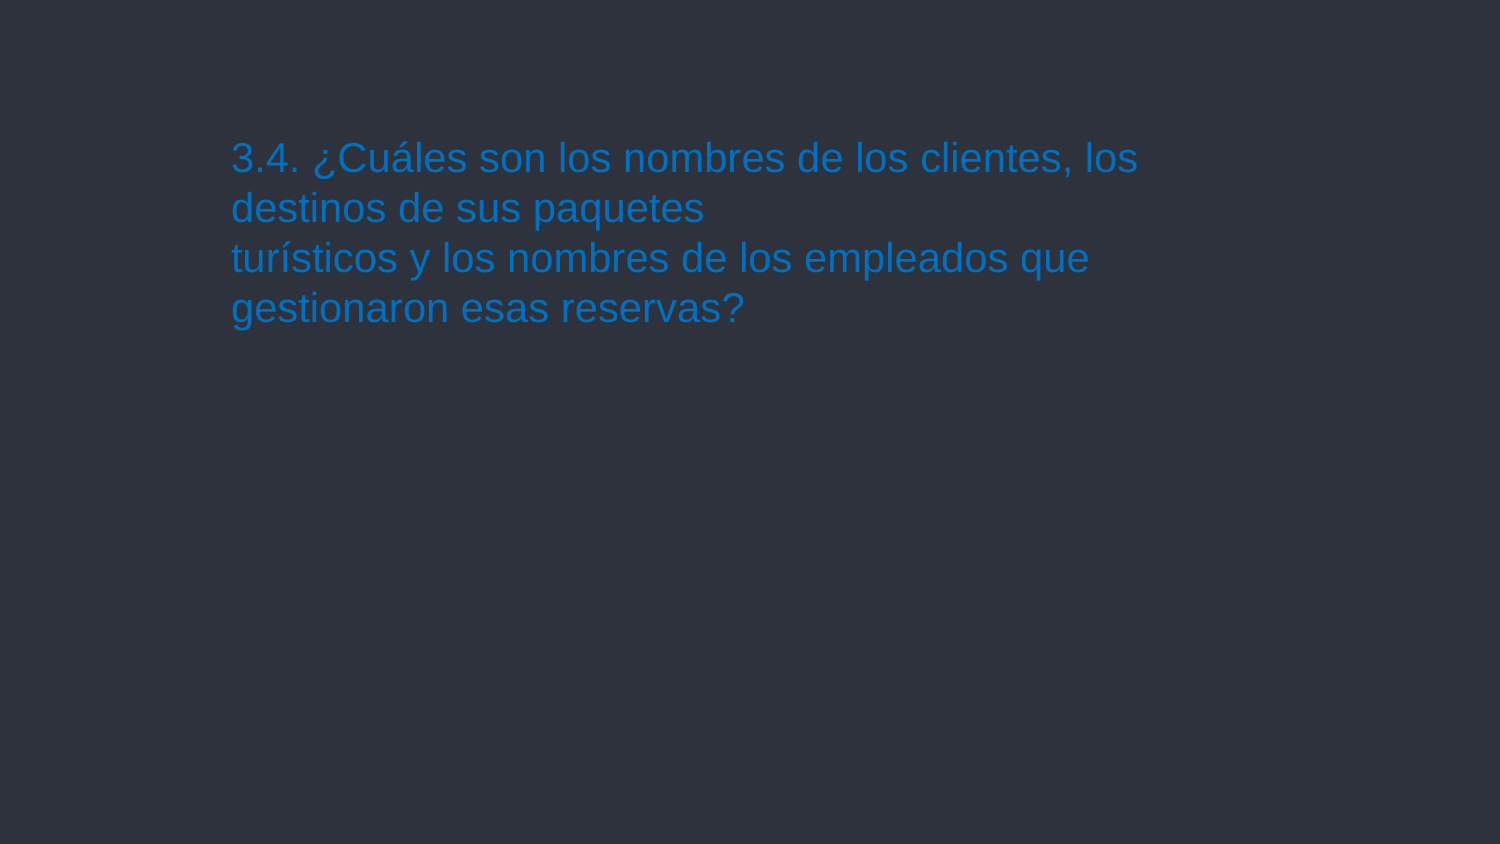

3.4. ¿Cuáles son los nombres de los clientes, los destinos de sus paquetes
turísticos y los nombres de los empleados que gestionaron esas reservas?